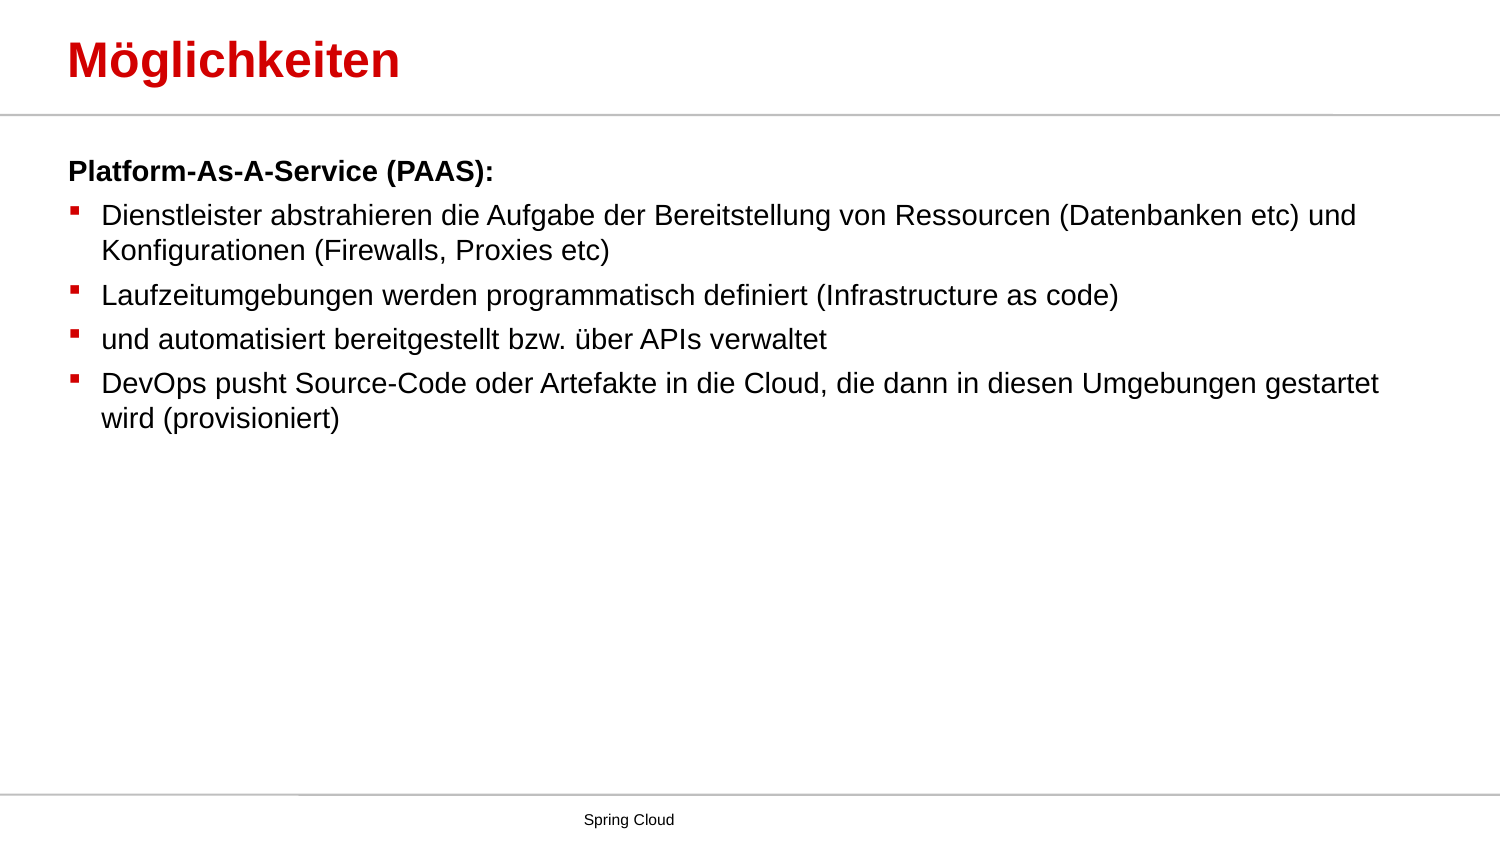

# Möglichkeiten
Platform-As-A-Service (PAAS):
Dienstleister abstrahieren die Aufgabe der Bereitstellung von Ressourcen (Datenbanken etc) und Konfigurationen (Firewalls, Proxies etc)
Laufzeitumgebungen werden programmatisch definiert (Infrastructure as code)
und automatisiert bereitgestellt bzw. über APIs verwaltet
DevOps pusht Source-Code oder Artefakte in die Cloud, die dann in diesen Umgebungen gestartet wird (provisioniert)

Spring Cloud